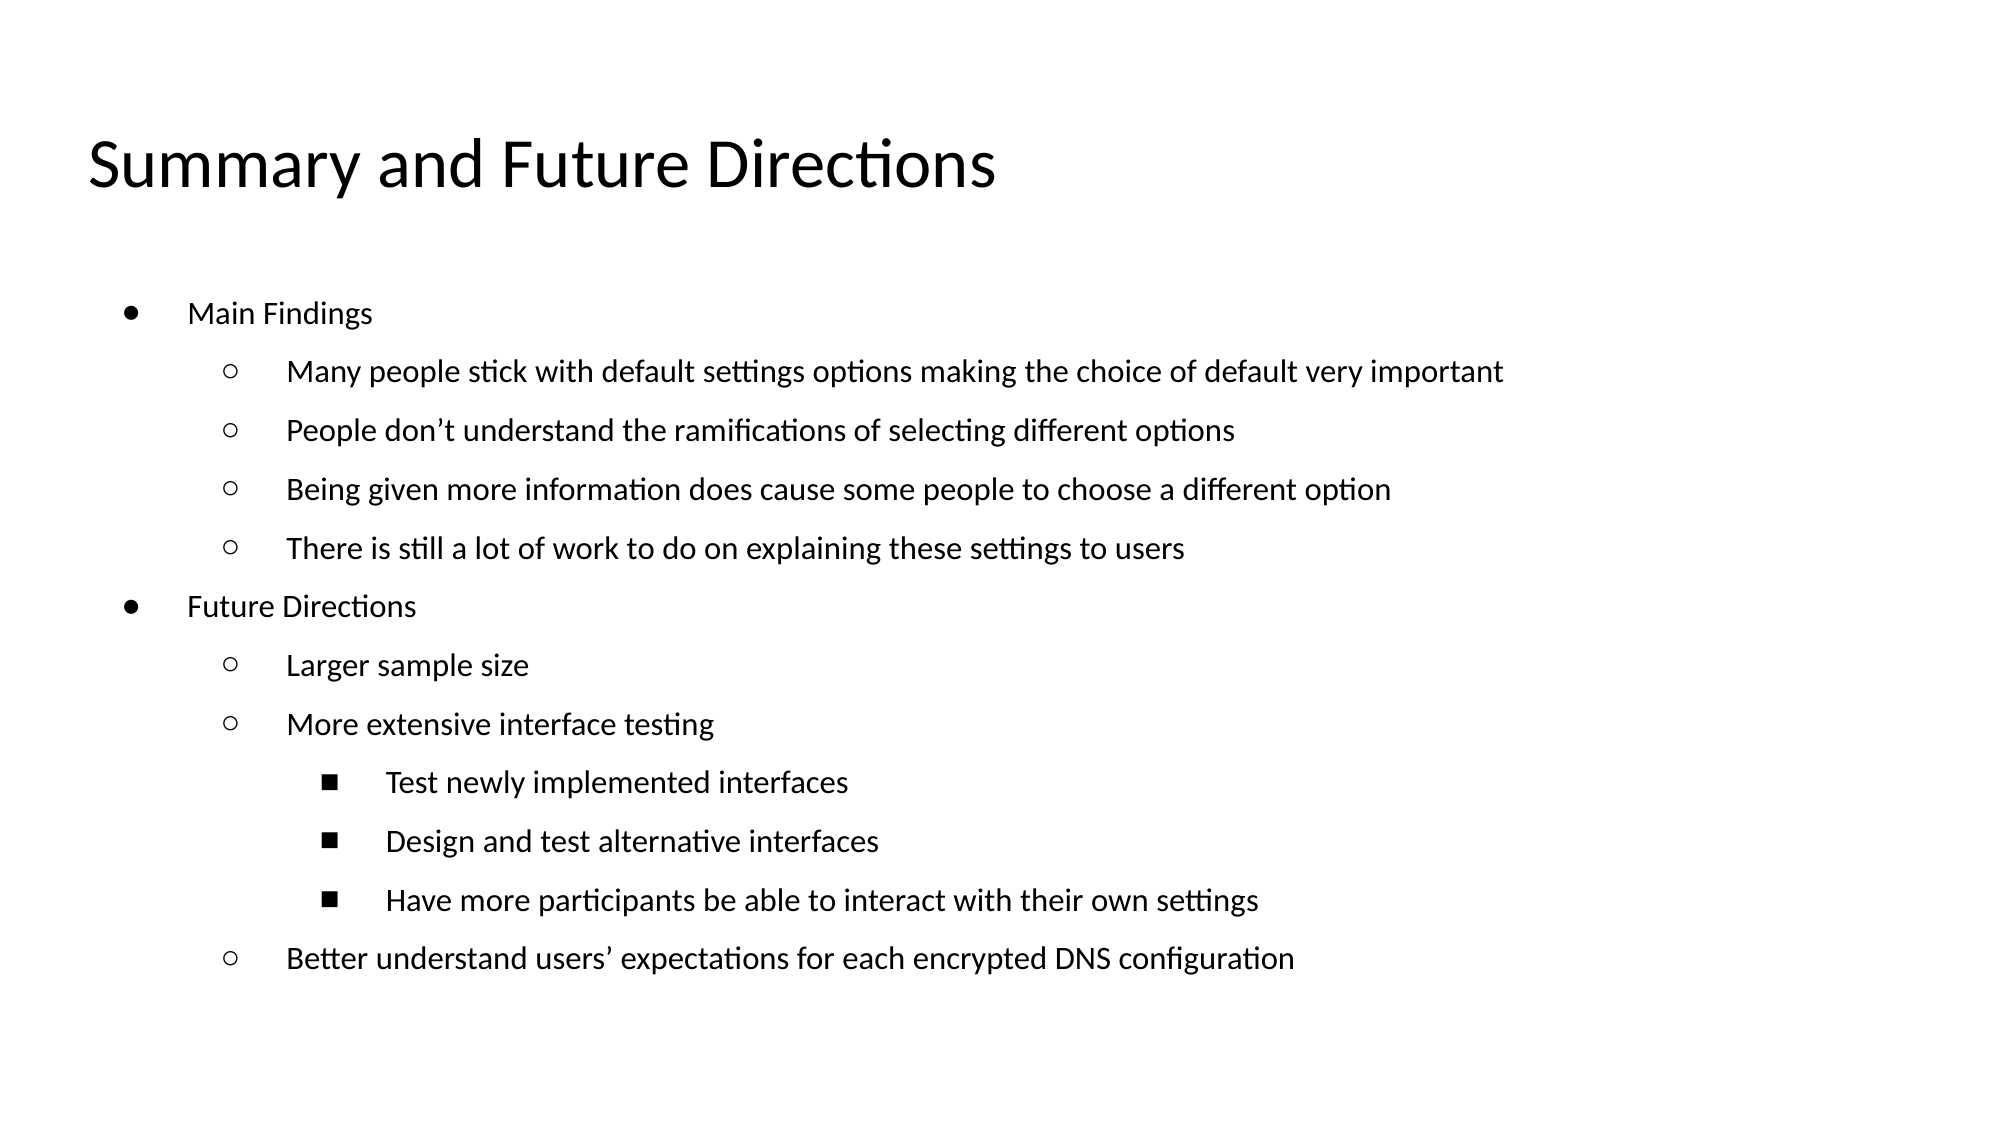

# Summary and Future Directions
Main Findings
Many people stick with default settings options making the choice of default very important
People don’t understand the ramifications of selecting different options
Being given more information does cause some people to choose a different option
There is still a lot of work to do on explaining these settings to users
Future Directions
Larger sample size
More extensive interface testing
Test newly implemented interfaces
Design and test alternative interfaces
Have more participants be able to interact with their own settings
Better understand users’ expectations for each encrypted DNS configuration